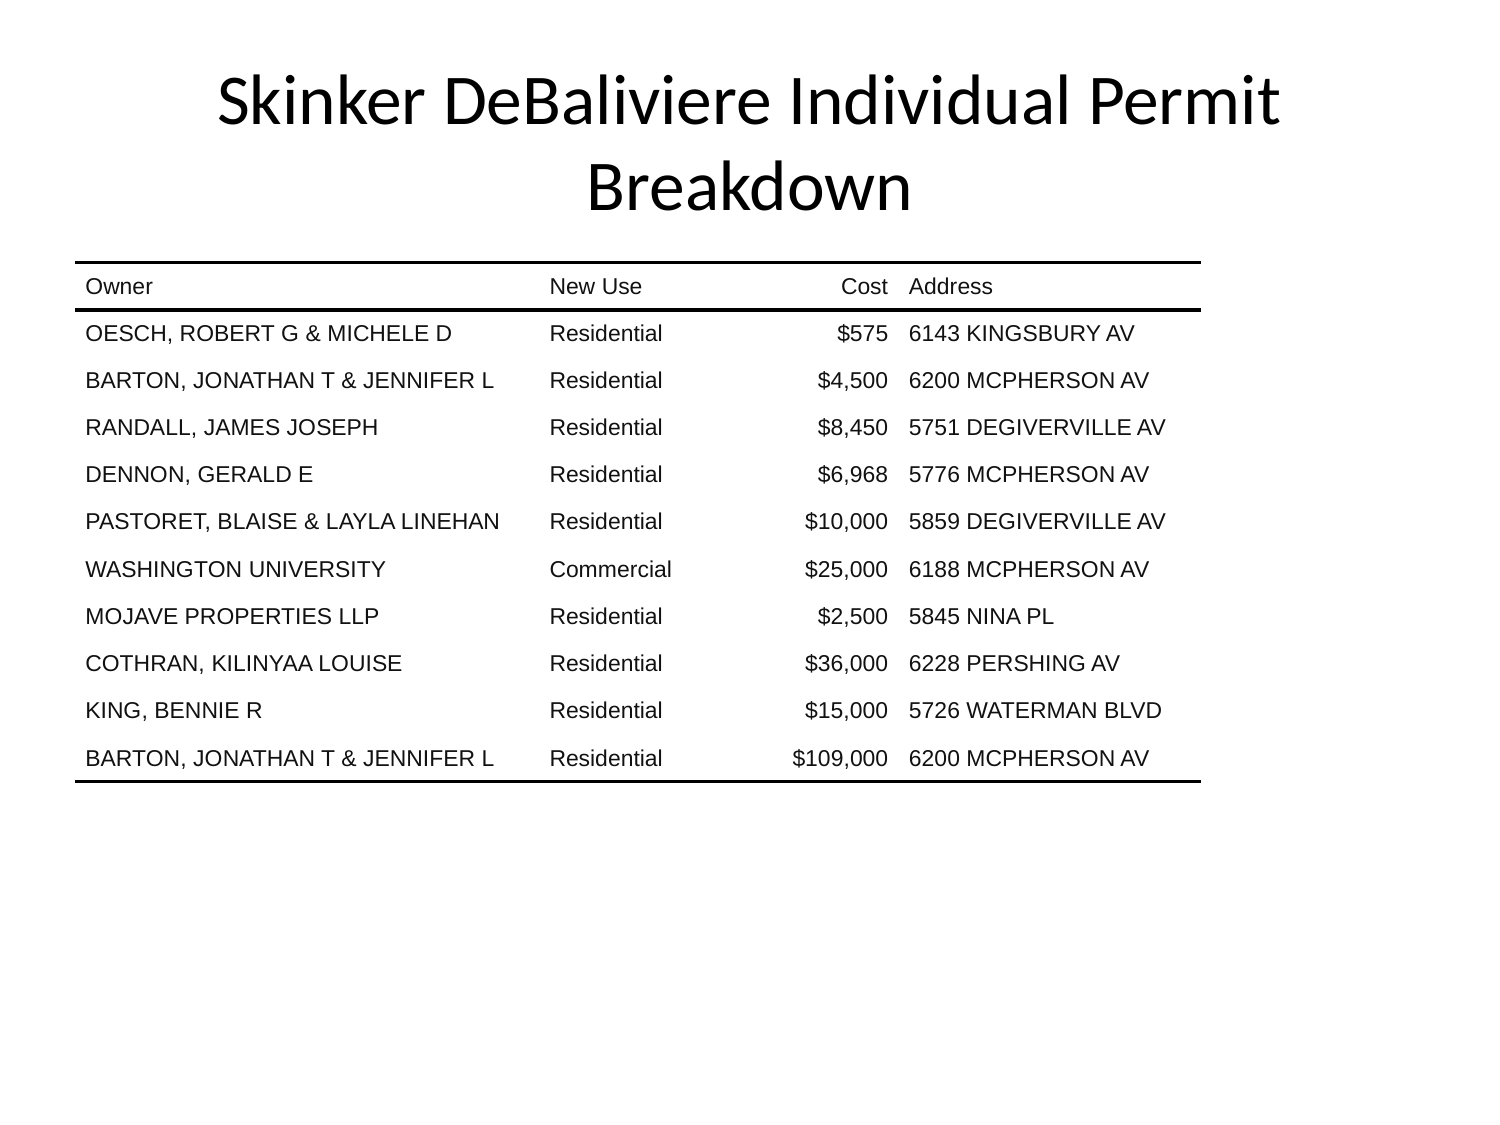

# Skinker DeBaliviere Individual Permit Breakdown
| Owner | New Use | Cost | Address |
| --- | --- | --- | --- |
| OESCH, ROBERT G & MICHELE D | Residential | $575 | 6143 KINGSBURY AV |
| BARTON, JONATHAN T & JENNIFER L | Residential | $4,500 | 6200 MCPHERSON AV |
| RANDALL, JAMES JOSEPH | Residential | $8,450 | 5751 DEGIVERVILLE AV |
| DENNON, GERALD E | Residential | $6,968 | 5776 MCPHERSON AV |
| PASTORET, BLAISE & LAYLA LINEHAN | Residential | $10,000 | 5859 DEGIVERVILLE AV |
| WASHINGTON UNIVERSITY | Commercial | $25,000 | 6188 MCPHERSON AV |
| MOJAVE PROPERTIES LLP | Residential | $2,500 | 5845 NINA PL |
| COTHRAN, KILINYAA LOUISE | Residential | $36,000 | 6228 PERSHING AV |
| KING, BENNIE R | Residential | $15,000 | 5726 WATERMAN BLVD |
| BARTON, JONATHAN T & JENNIFER L | Residential | $109,000 | 6200 MCPHERSON AV |